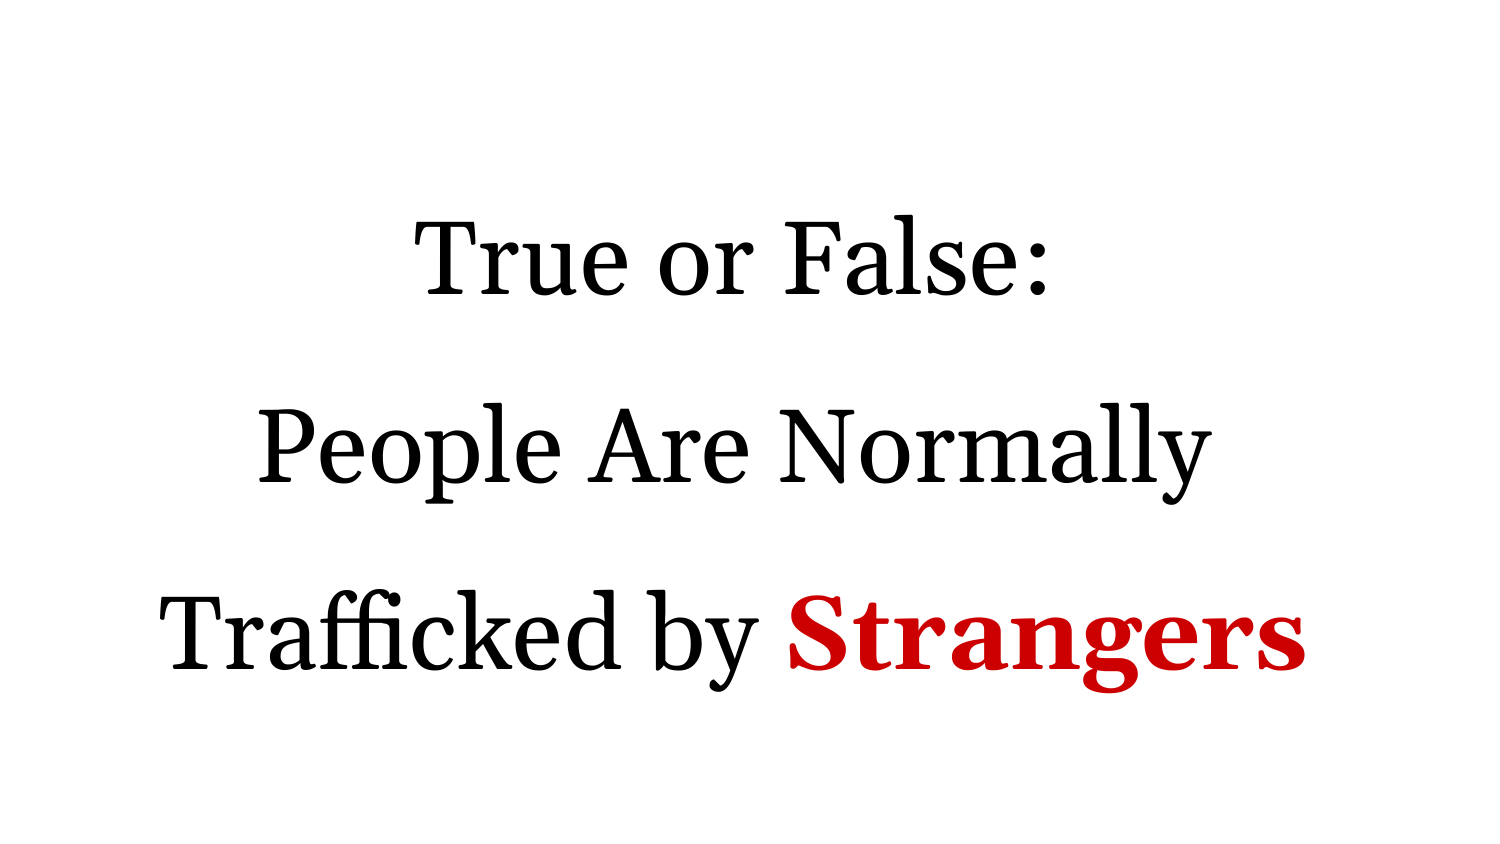

# True or False:
People Are Normally Trafficked by Strangers